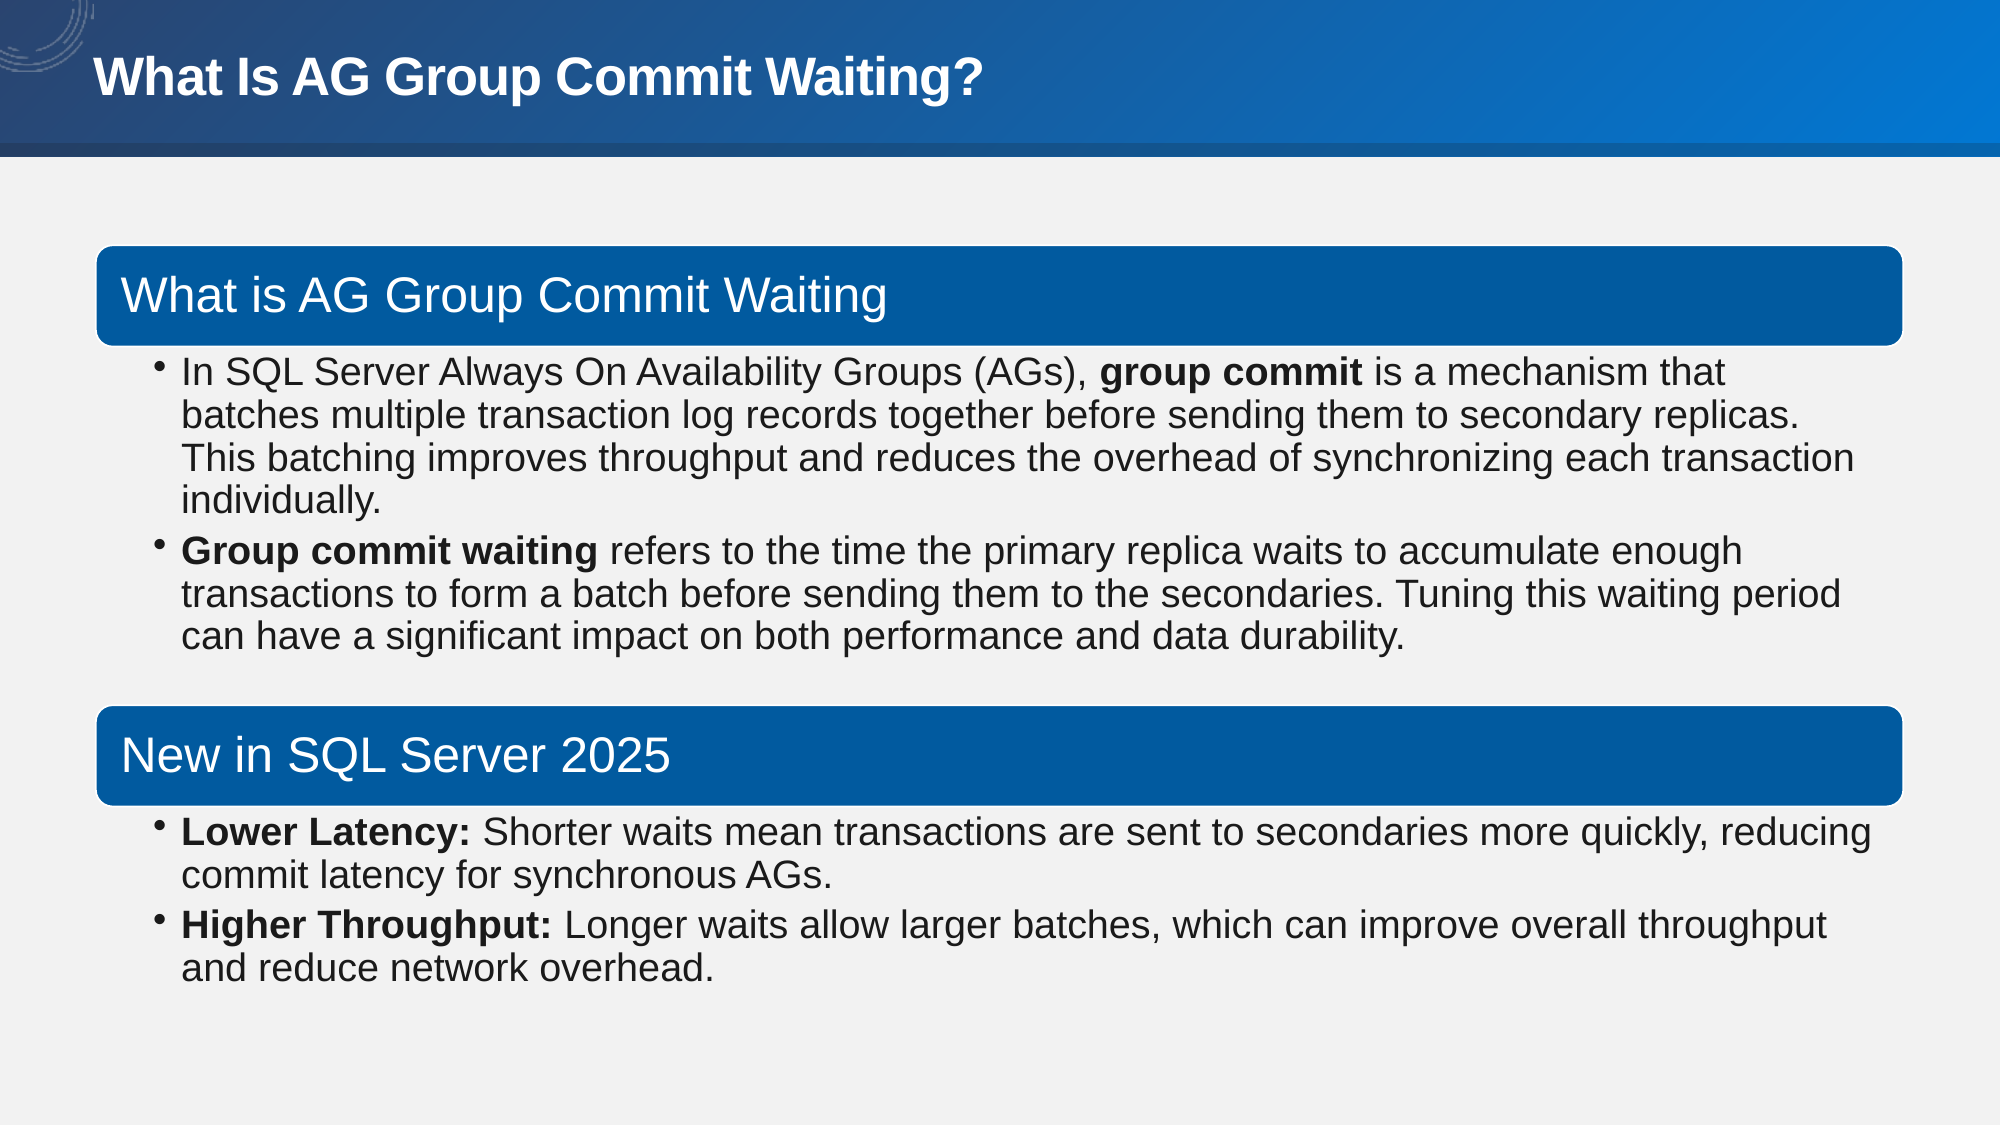

# What Is AG Group Commit Waiting?
What is AG Group Commit Waiting
In SQL Server Always On Availability Groups (AGs), group commit is a mechanism that batches multiple transaction log records together before sending them to secondary replicas. This batching improves throughput and reduces the overhead of synchronizing each transaction individually.
Group commit waiting refers to the time the primary replica waits to accumulate enough transactions to form a batch before sending them to the secondaries. Tuning this waiting period can have a significant impact on both performance and data durability.
New in SQL Server 2025
Lower Latency: Shorter waits mean transactions are sent to secondaries more quickly, reducing commit latency for synchronous AGs.
Higher Throughput: Longer waits allow larger batches, which can improve overall throughput and reduce network overhead.